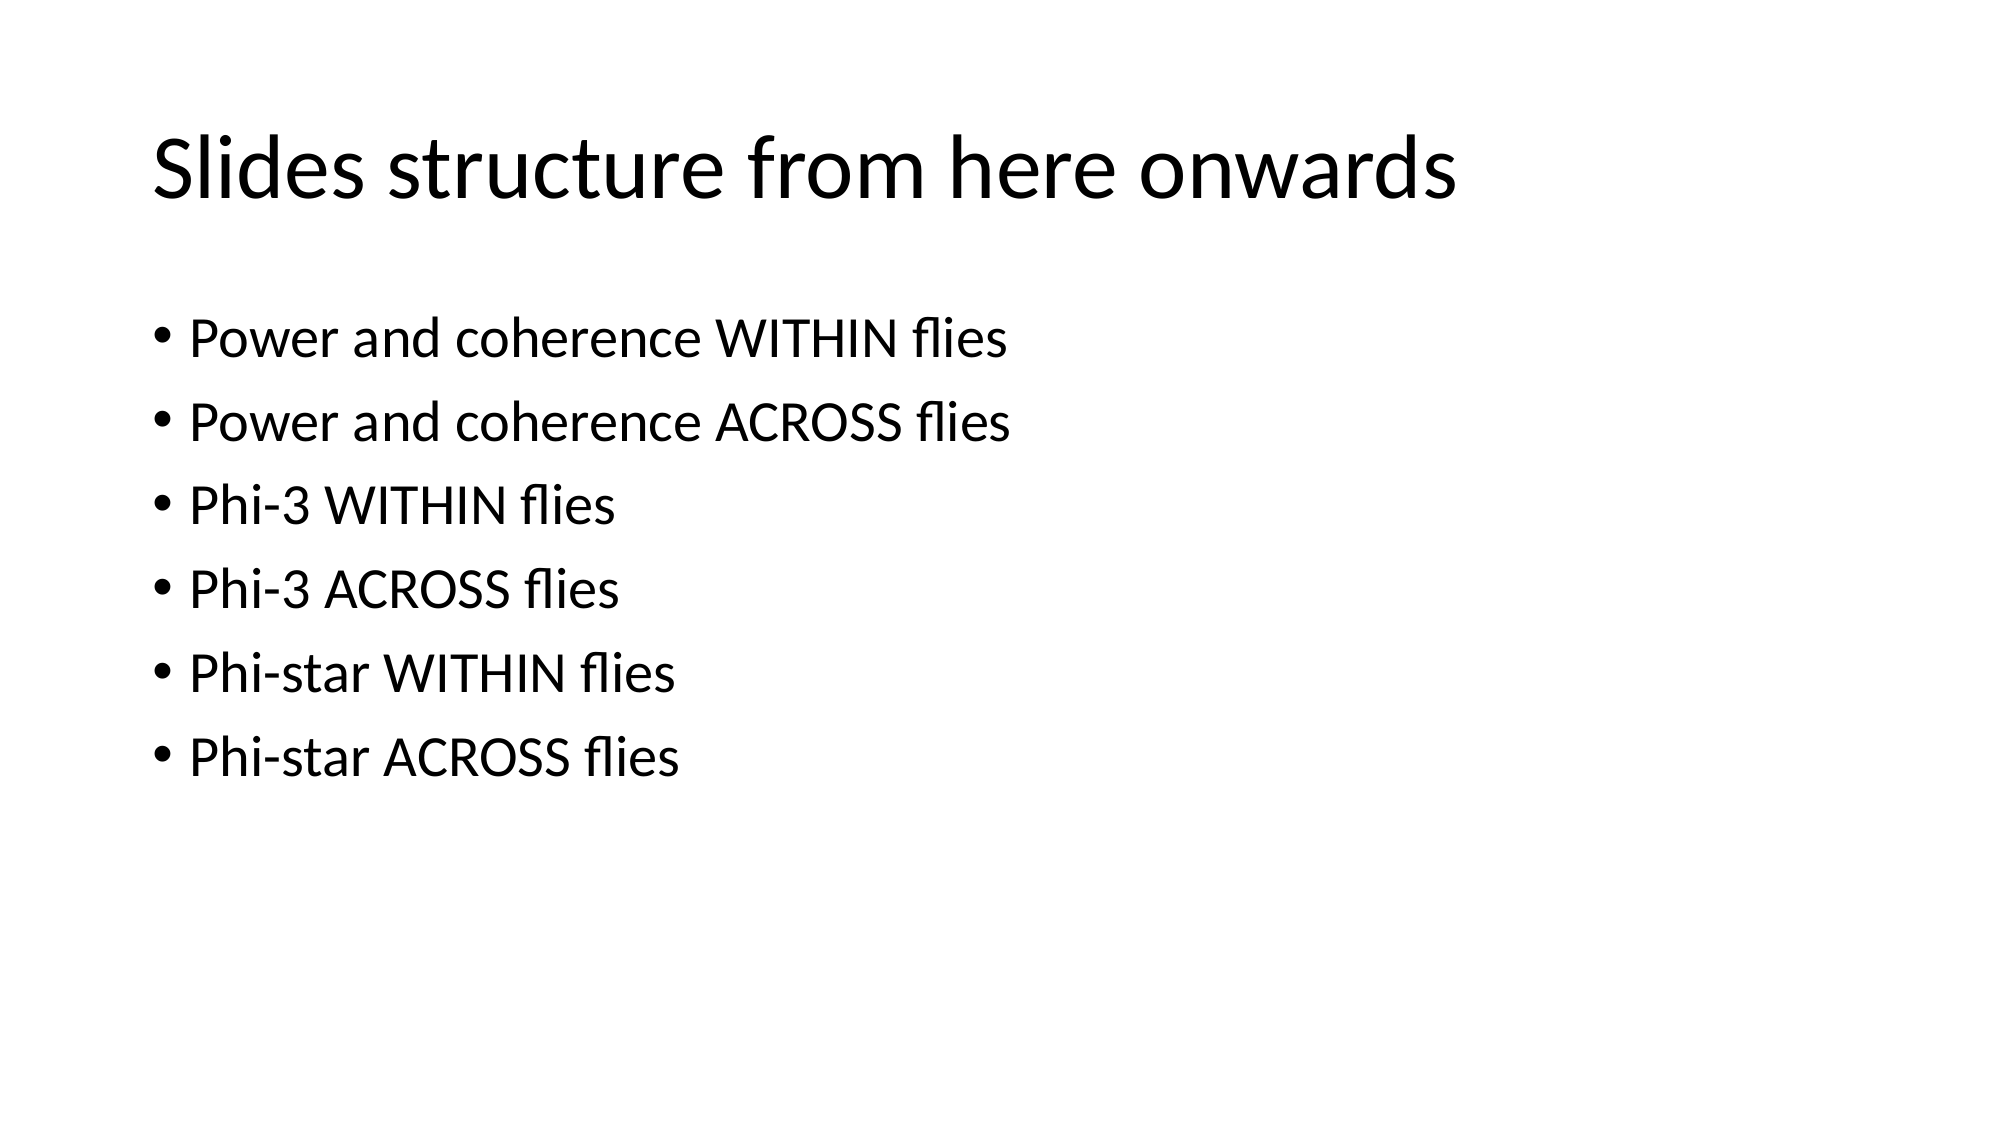

# Slides structure from here onwards
Power and coherence WITHIN flies
Power and coherence ACROSS flies
Phi-3 WITHIN flies
Phi-3 ACROSS flies
Phi-star WITHIN flies
Phi-star ACROSS flies